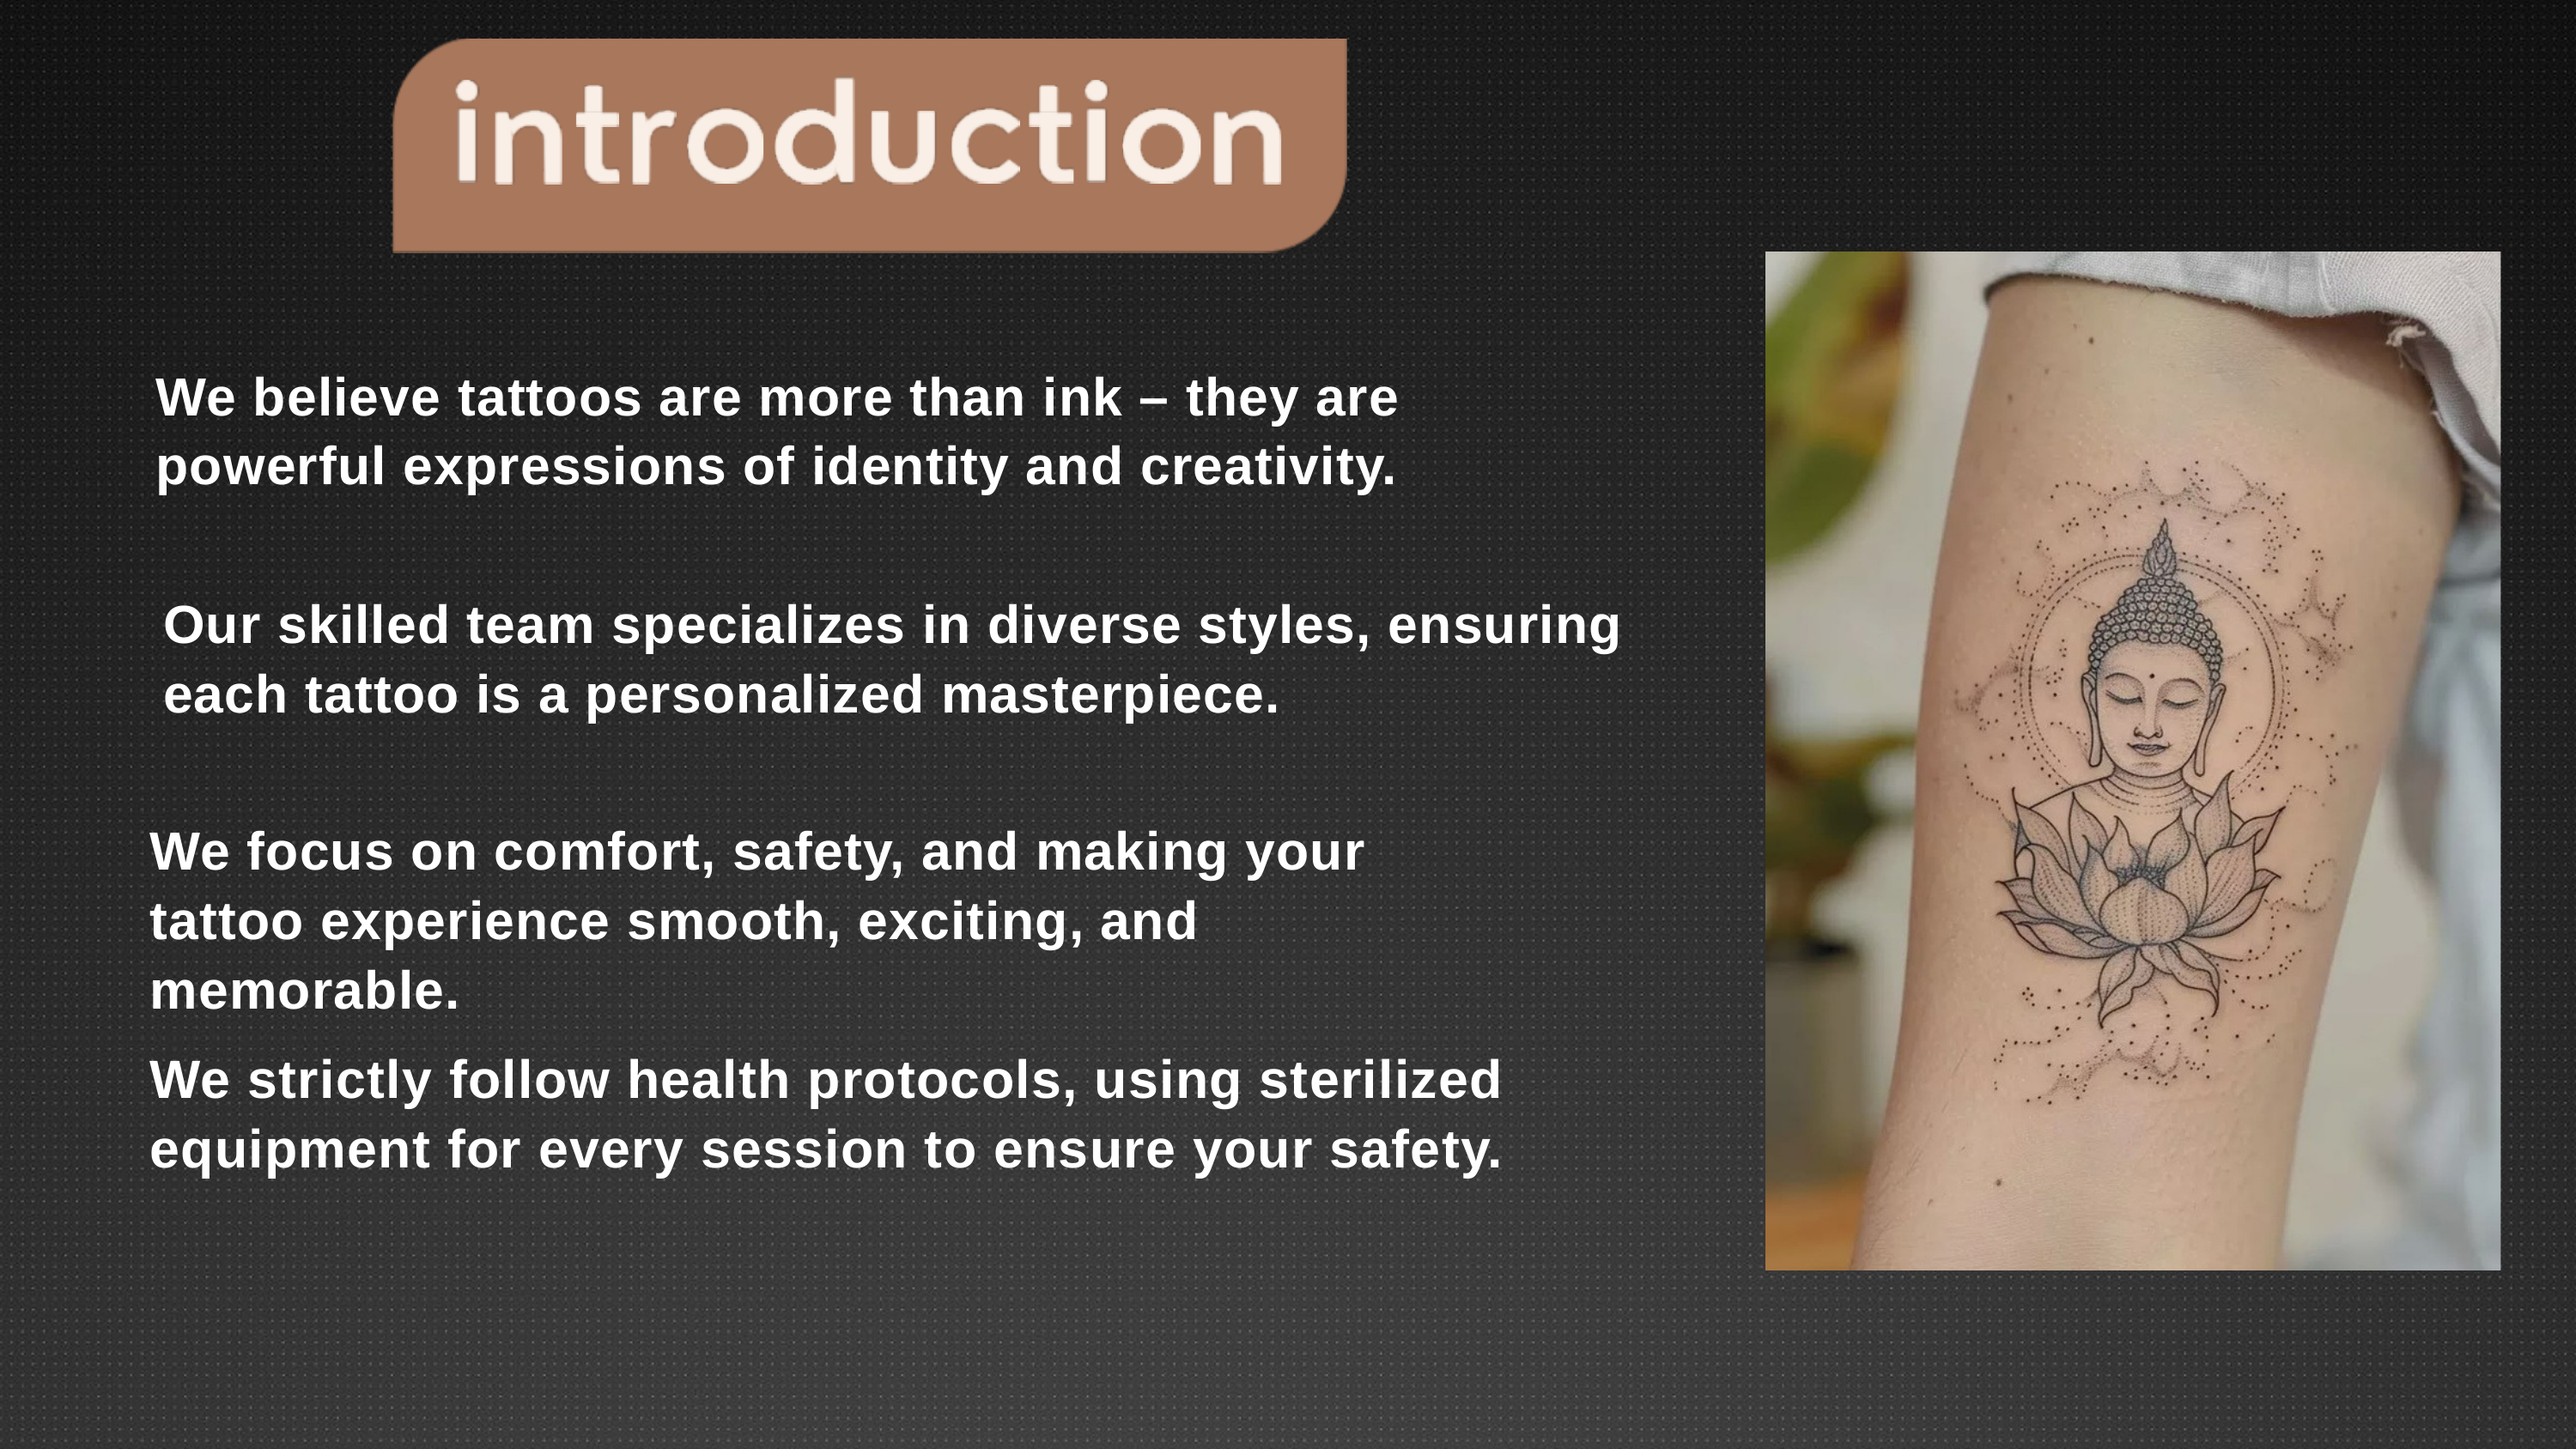

We believe tattoos are more than ink – they are powerful expressions of identity and creativity.
Our skilled team specializes in diverse styles, ensuring each tattoo is a personalized masterpiece.
We focus on comfort, safety, and making your tattoo experience smooth, exciting, and memorable.
We strictly follow health protocols, using sterilized equipment for every session to ensure your safety.